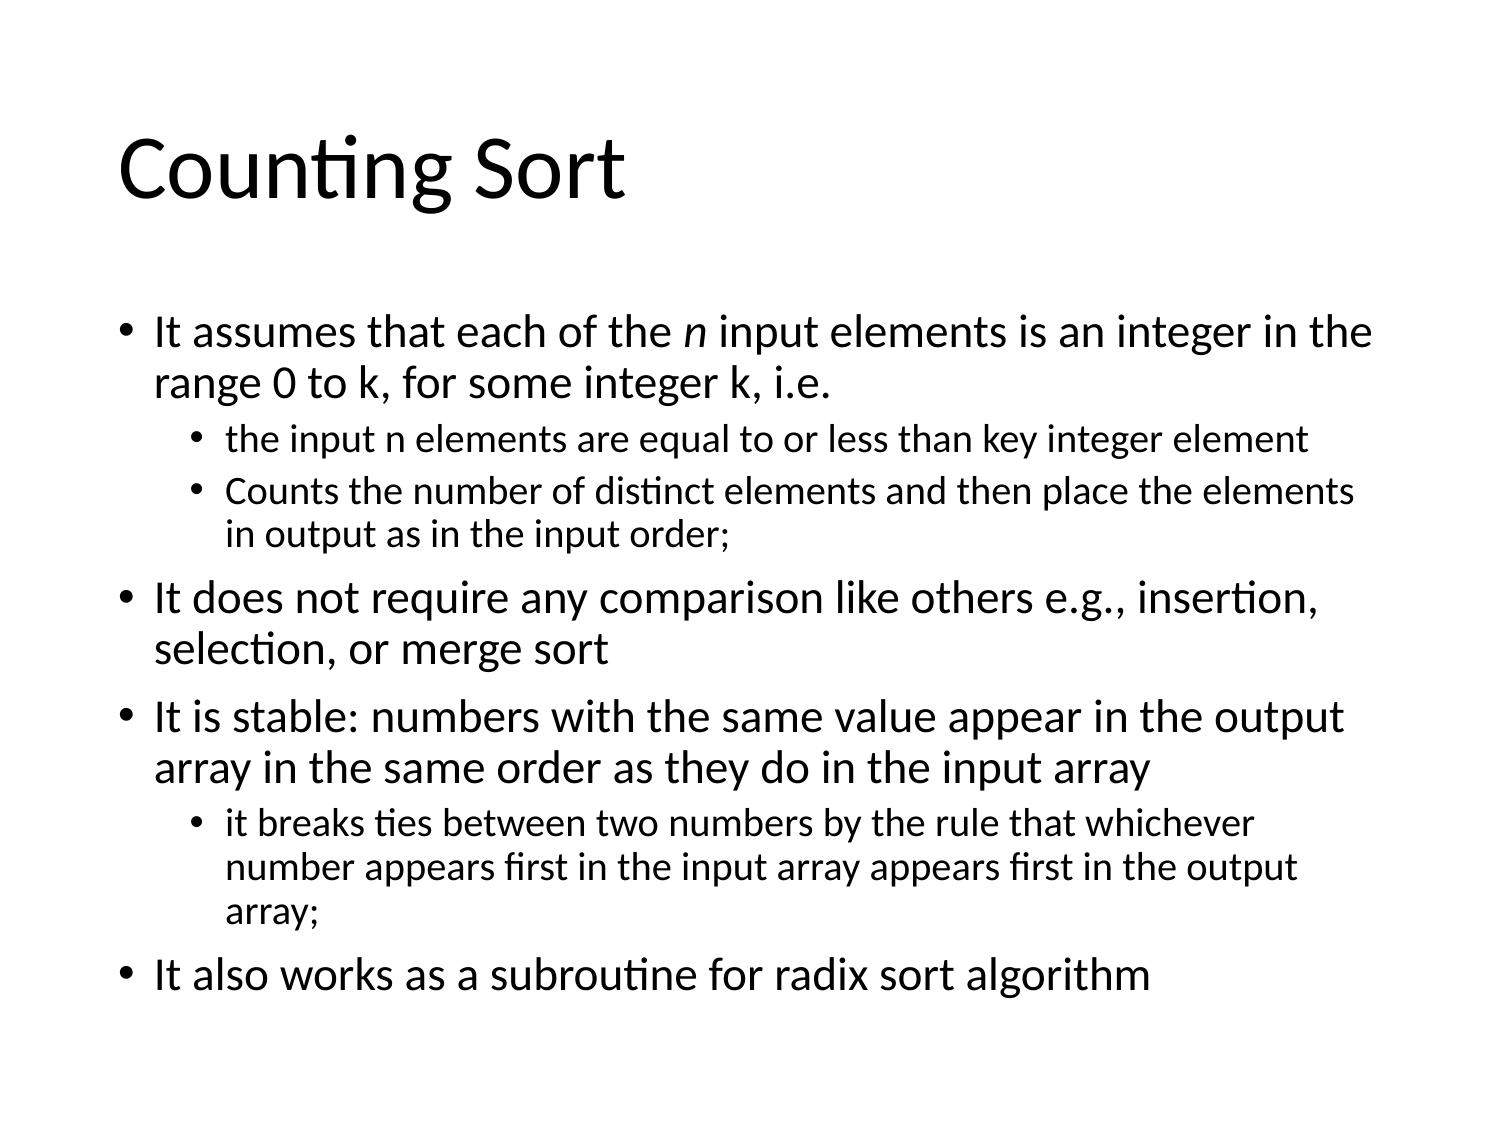

# Counting Sort
It assumes that each of the n input elements is an integer in the range 0 to k, for some integer k, i.e.
the input n elements are equal to or less than key integer element
Counts the number of distinct elements and then place the elements in output as in the input order;
It does not require any comparison like others e.g., insertion, selection, or merge sort
It is stable: numbers with the same value appear in the output array in the same order as they do in the input array
it breaks ties between two numbers by the rule that whichever number appears first in the input array appears first in the output array;
It also works as a subroutine for radix sort algorithm